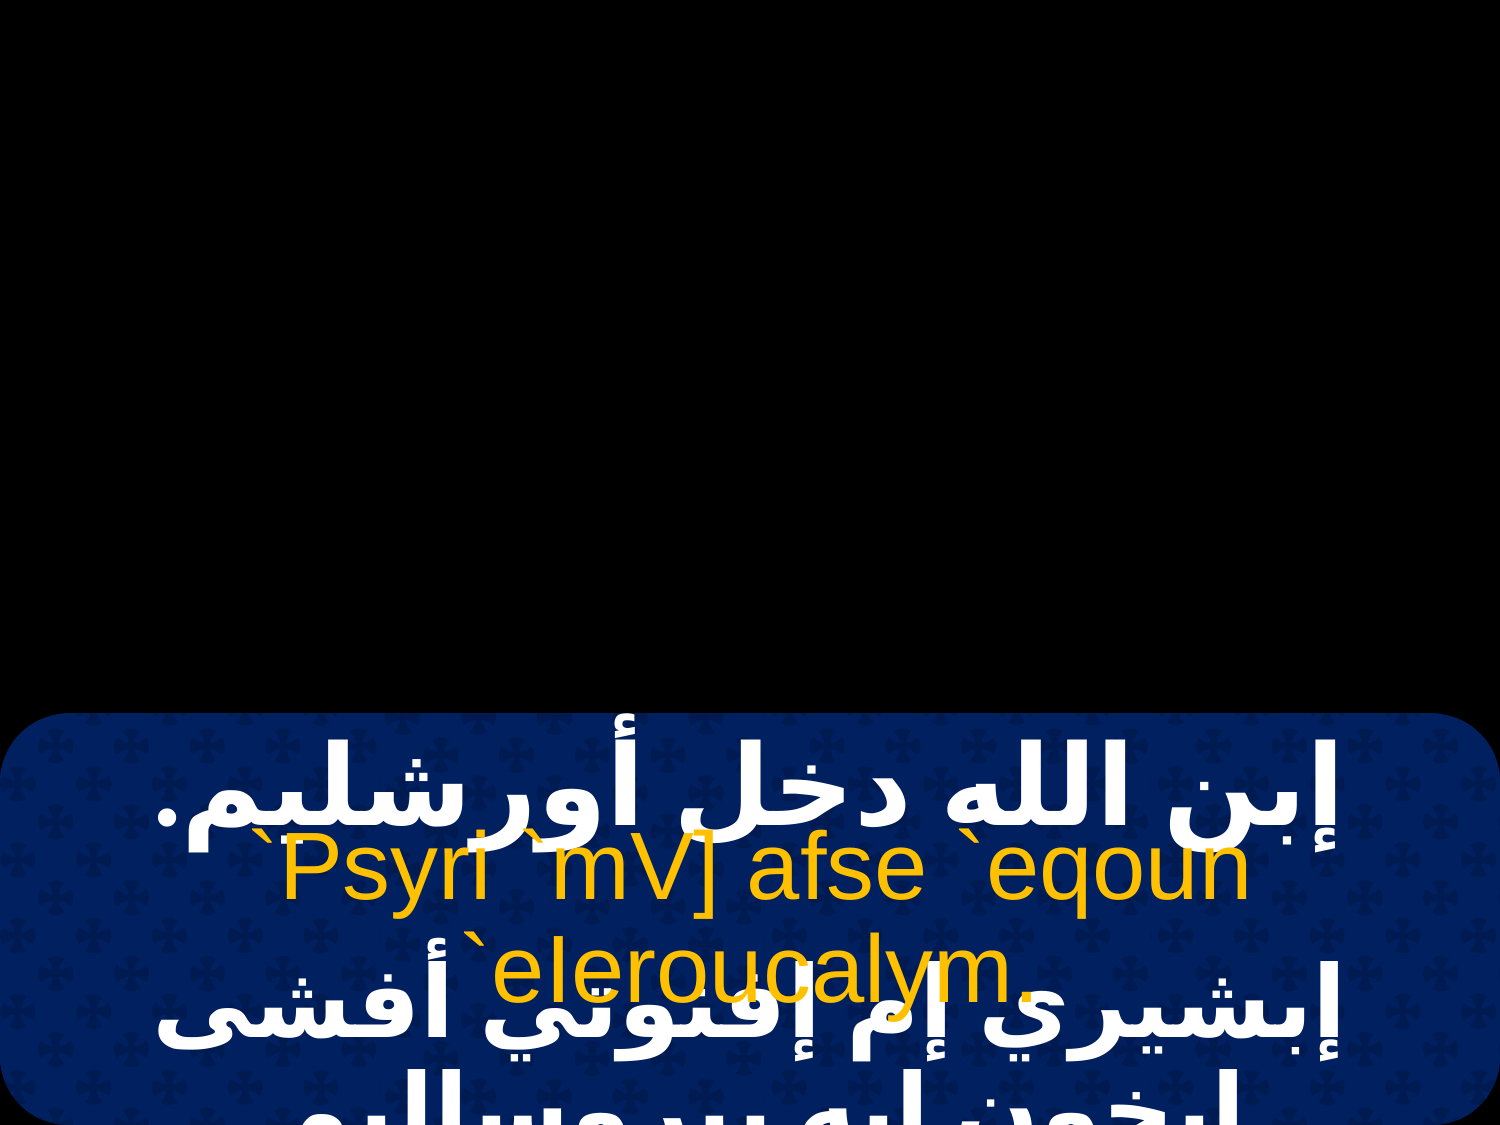

# الشعانين
إبن الله دخل أورشليم.
`Psyri `mV] afse `eqoun `eIeroucalym.
إبشيري إم إفنوتي أفشى إيخون إيه ييروساليم.